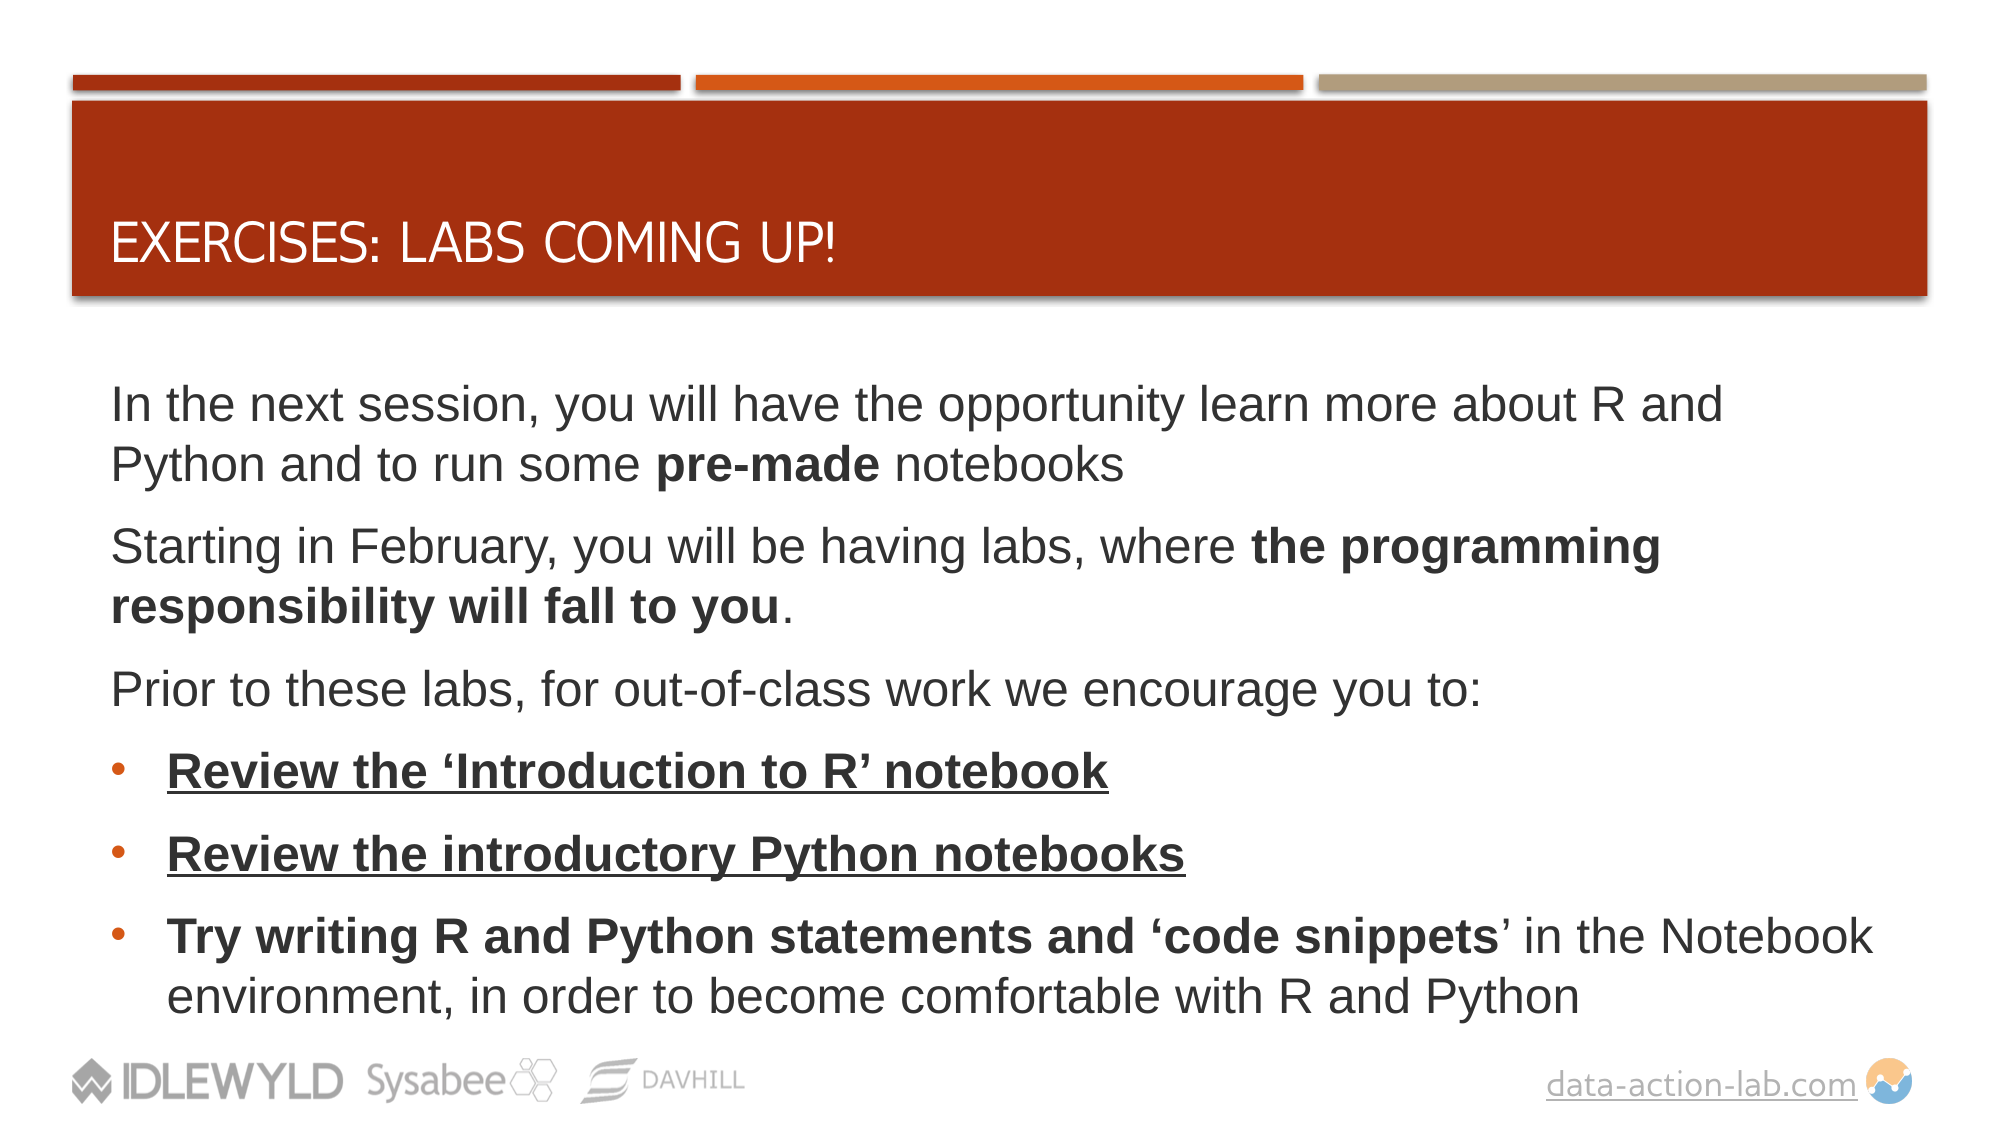

# Exercises: LabS Coming Up!
In the next session, you will have the opportunity learn more about R and Python and to run some pre-made notebooks
Starting in February, you will be having labs, where the programming responsibility will fall to you.
Prior to these labs, for out-of-class work we encourage you to:
Review the ‘Introduction to R’ notebook
Review the introductory Python notebooks
Try writing R and Python statements and ‘code snippets’ in the Notebook environment, in order to become comfortable with R and Python